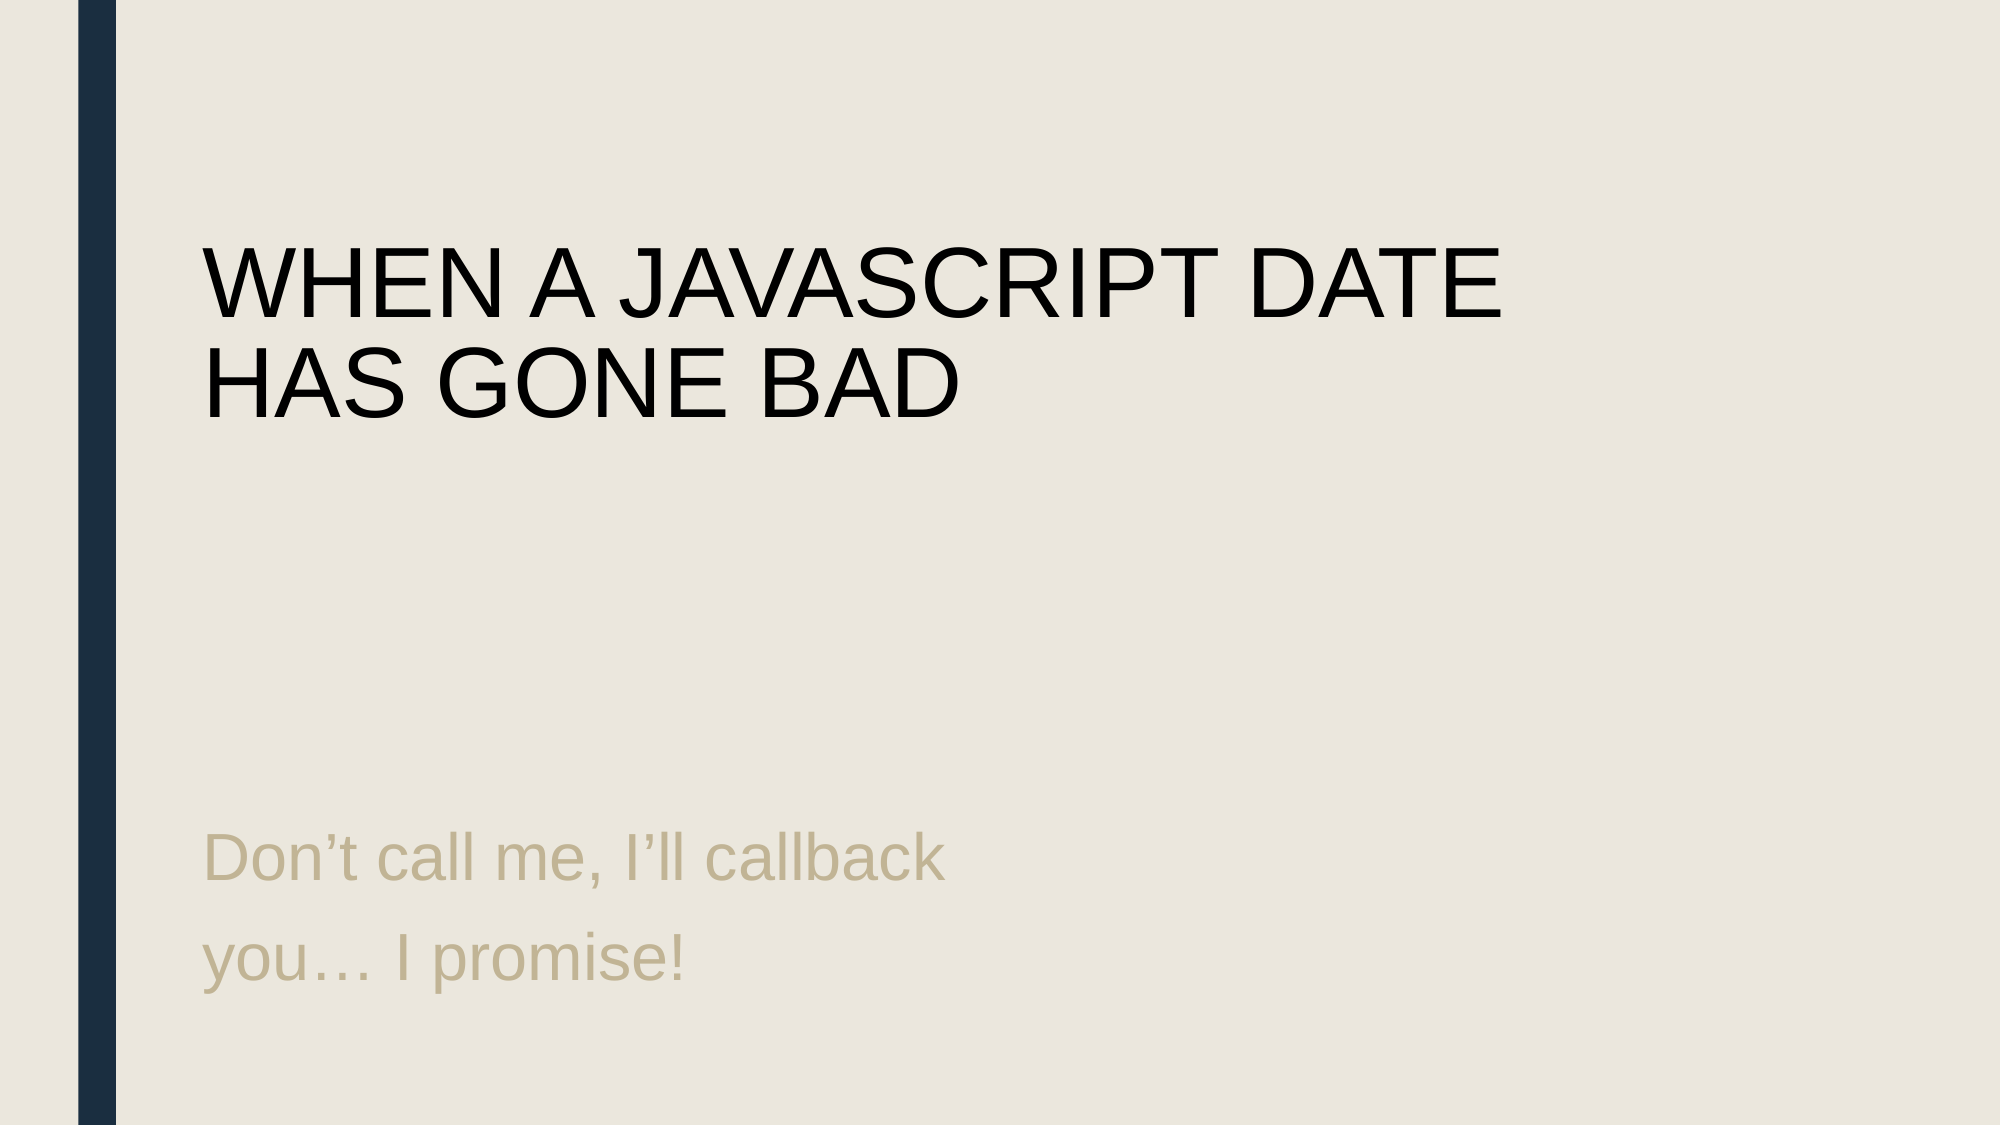

# When a Javascript Date has gone bad
Don’t call me, I’ll callback
you… I promise!